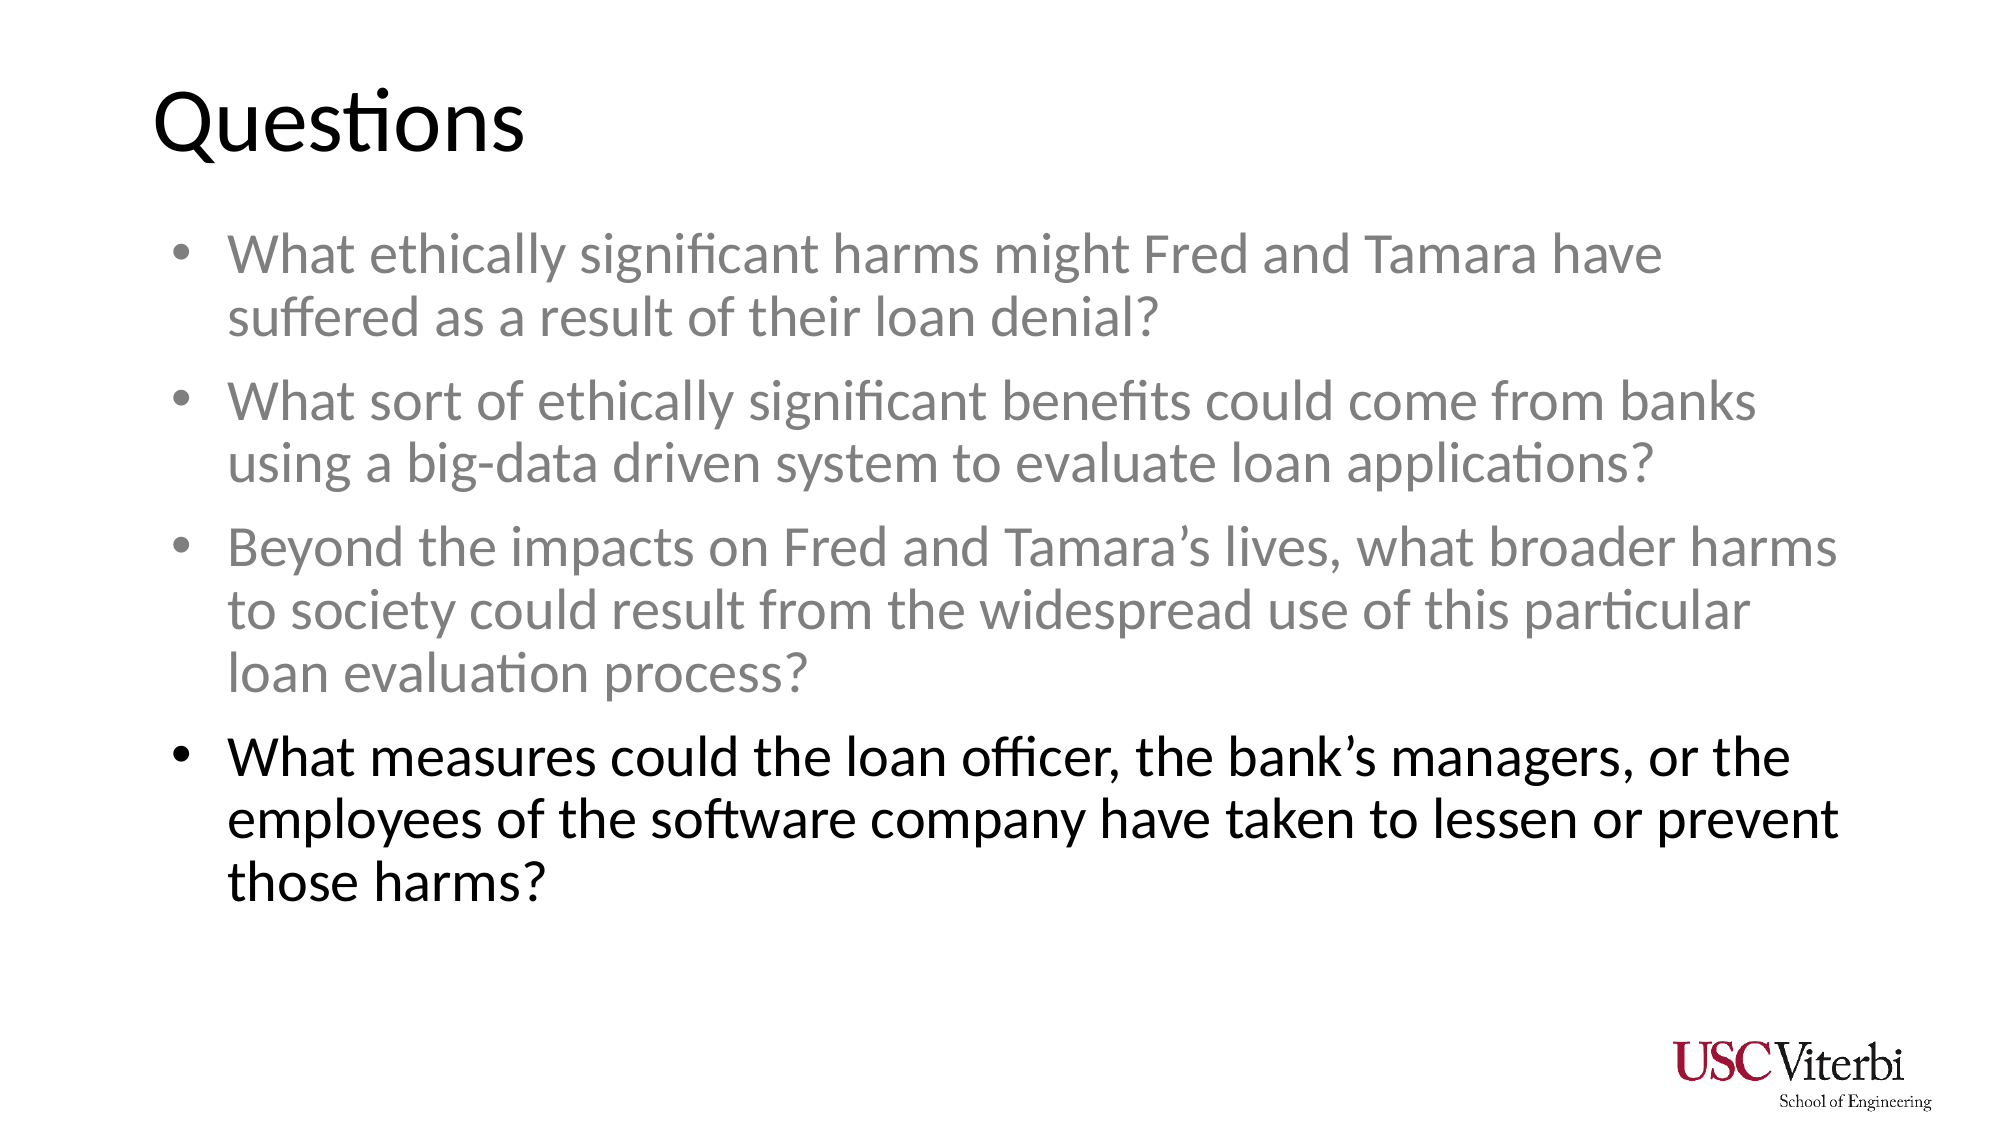

# Questions
What ethically significant harms might Fred and Tamara have suffered as a result of their loan denial?
What sort of ethically significant benefits could come from banks using a big-data driven system to evaluate loan applications?
Beyond the impacts on Fred and Tamara’s lives, what broader harms to society could result from the widespread use of this particular loan evaluation process?
What measures could the loan officer, the bank’s managers, or the employees of the software company have taken to lessen or prevent those harms?